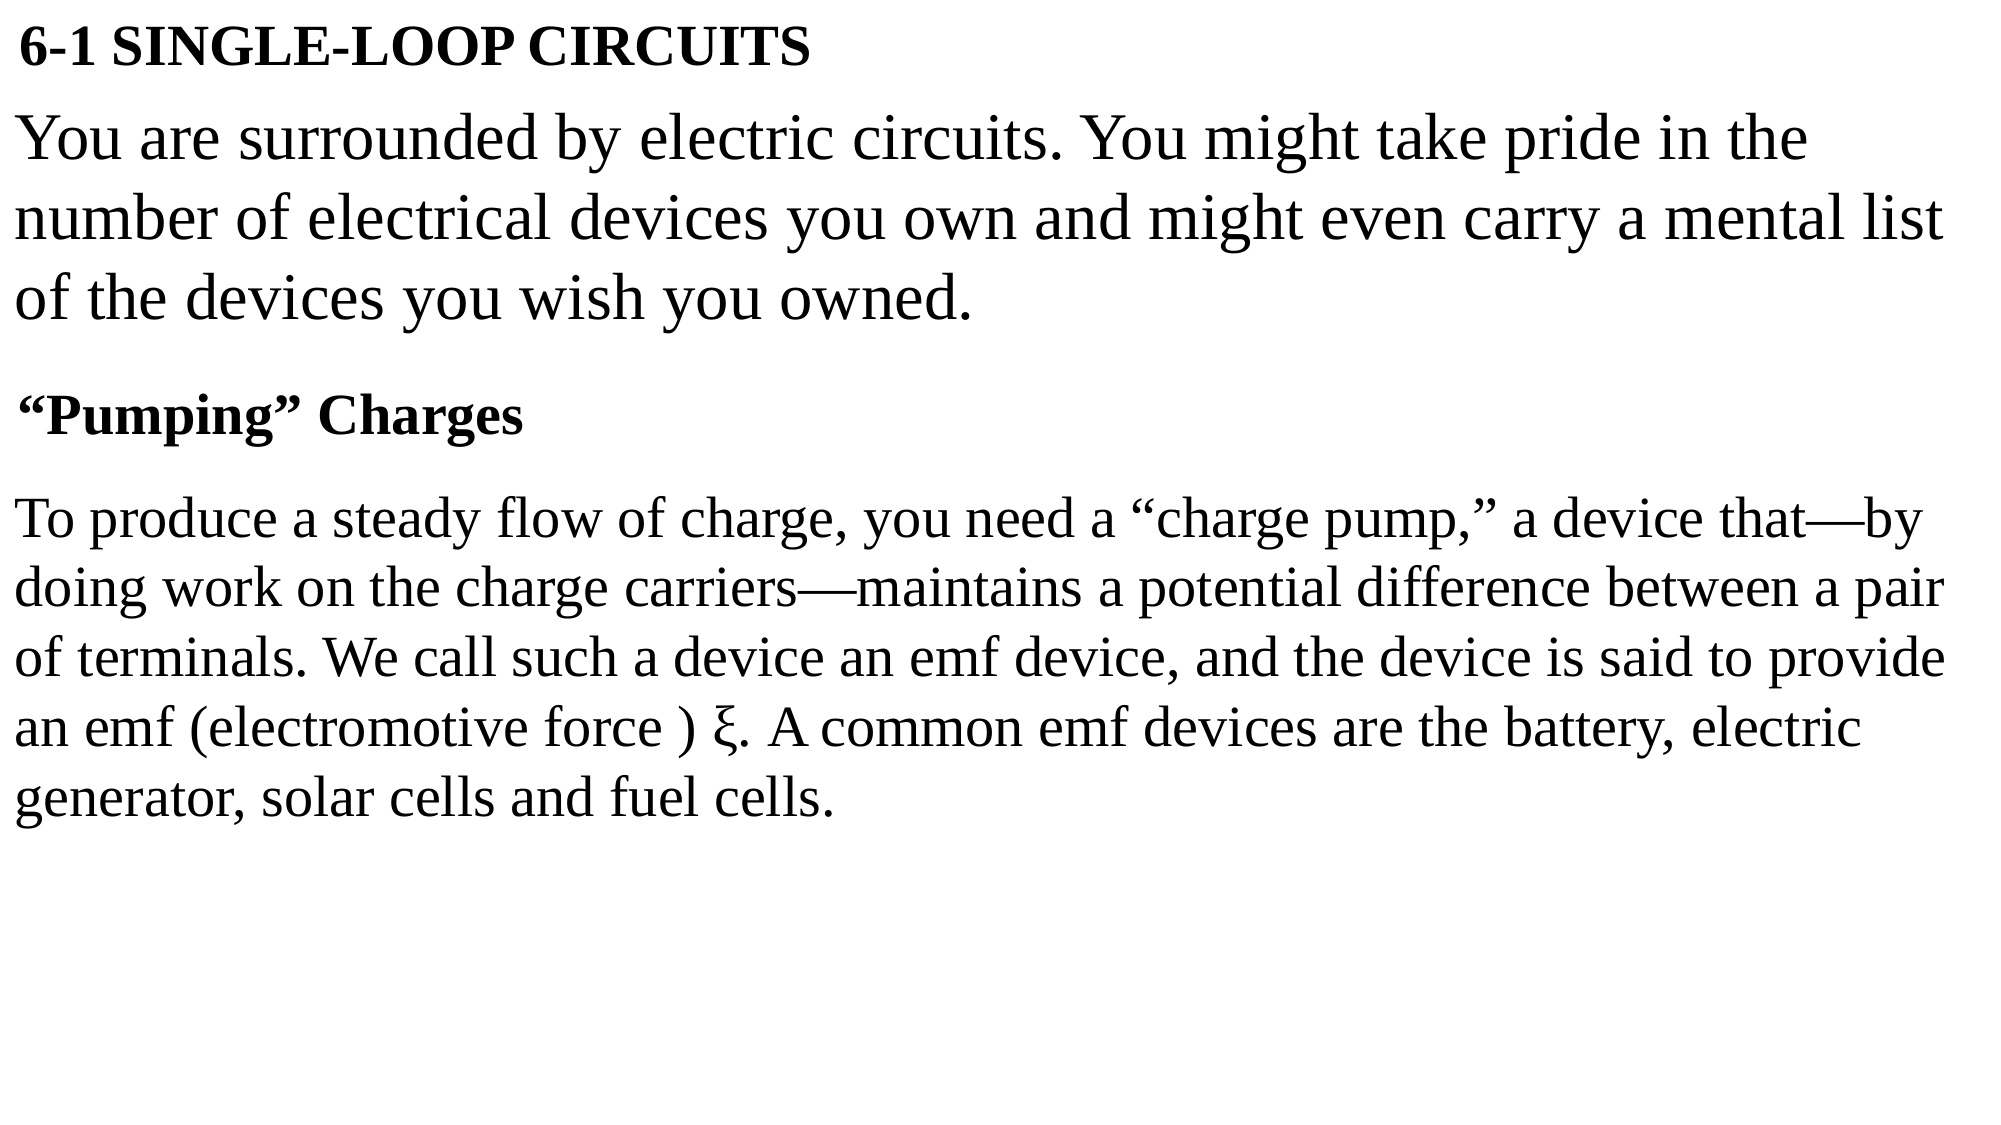

6-1 SINGLE-LOOP CIRCUITS
You are surrounded by electric circuits. You might take pride in the number of electrical devices you own and might even carry a mental list of the devices you wish you owned.
“Pumping” Charges
To produce a steady flow of charge, you need a “charge pump,” a device that—by doing work on the charge carriers—maintains a potential difference between a pair of terminals. We call such a device an emf device, and the device is said to provide an emf (electromotive force ) ξ. A common emf devices are the battery, electric generator, solar cells and fuel cells.